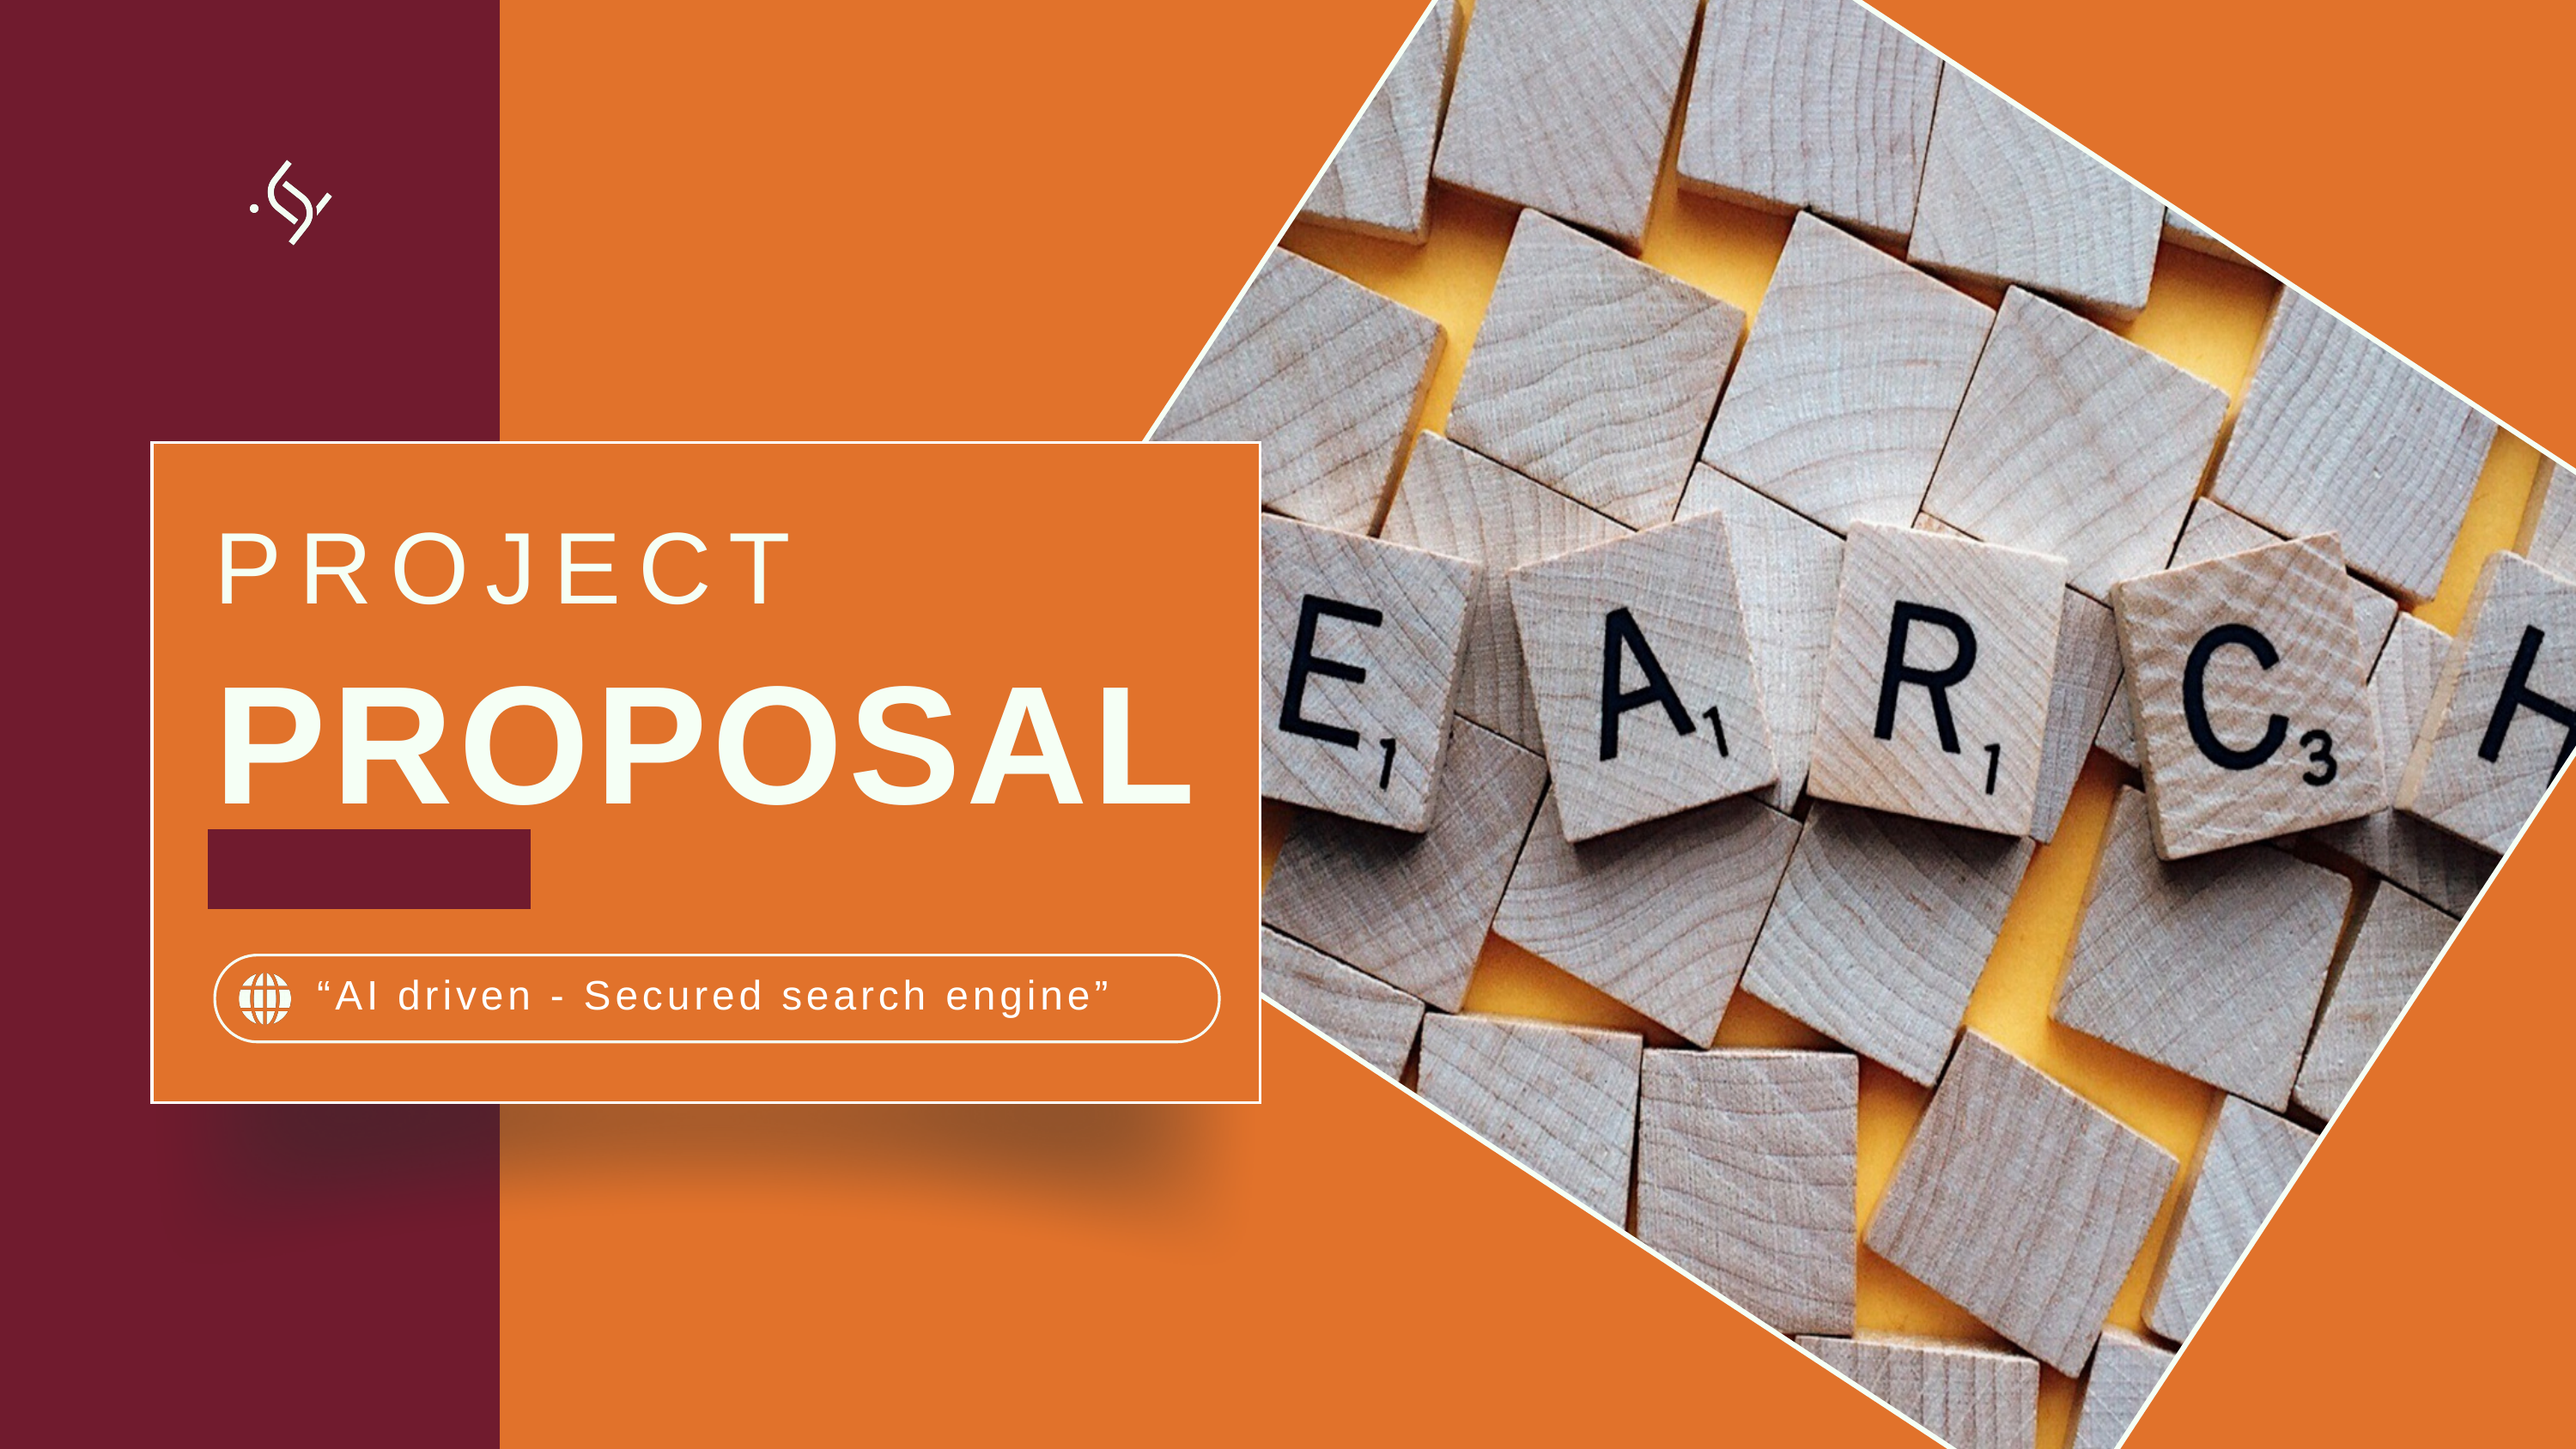

PROJECT
PROPOSAL

      “AI driven - Secured search engine”